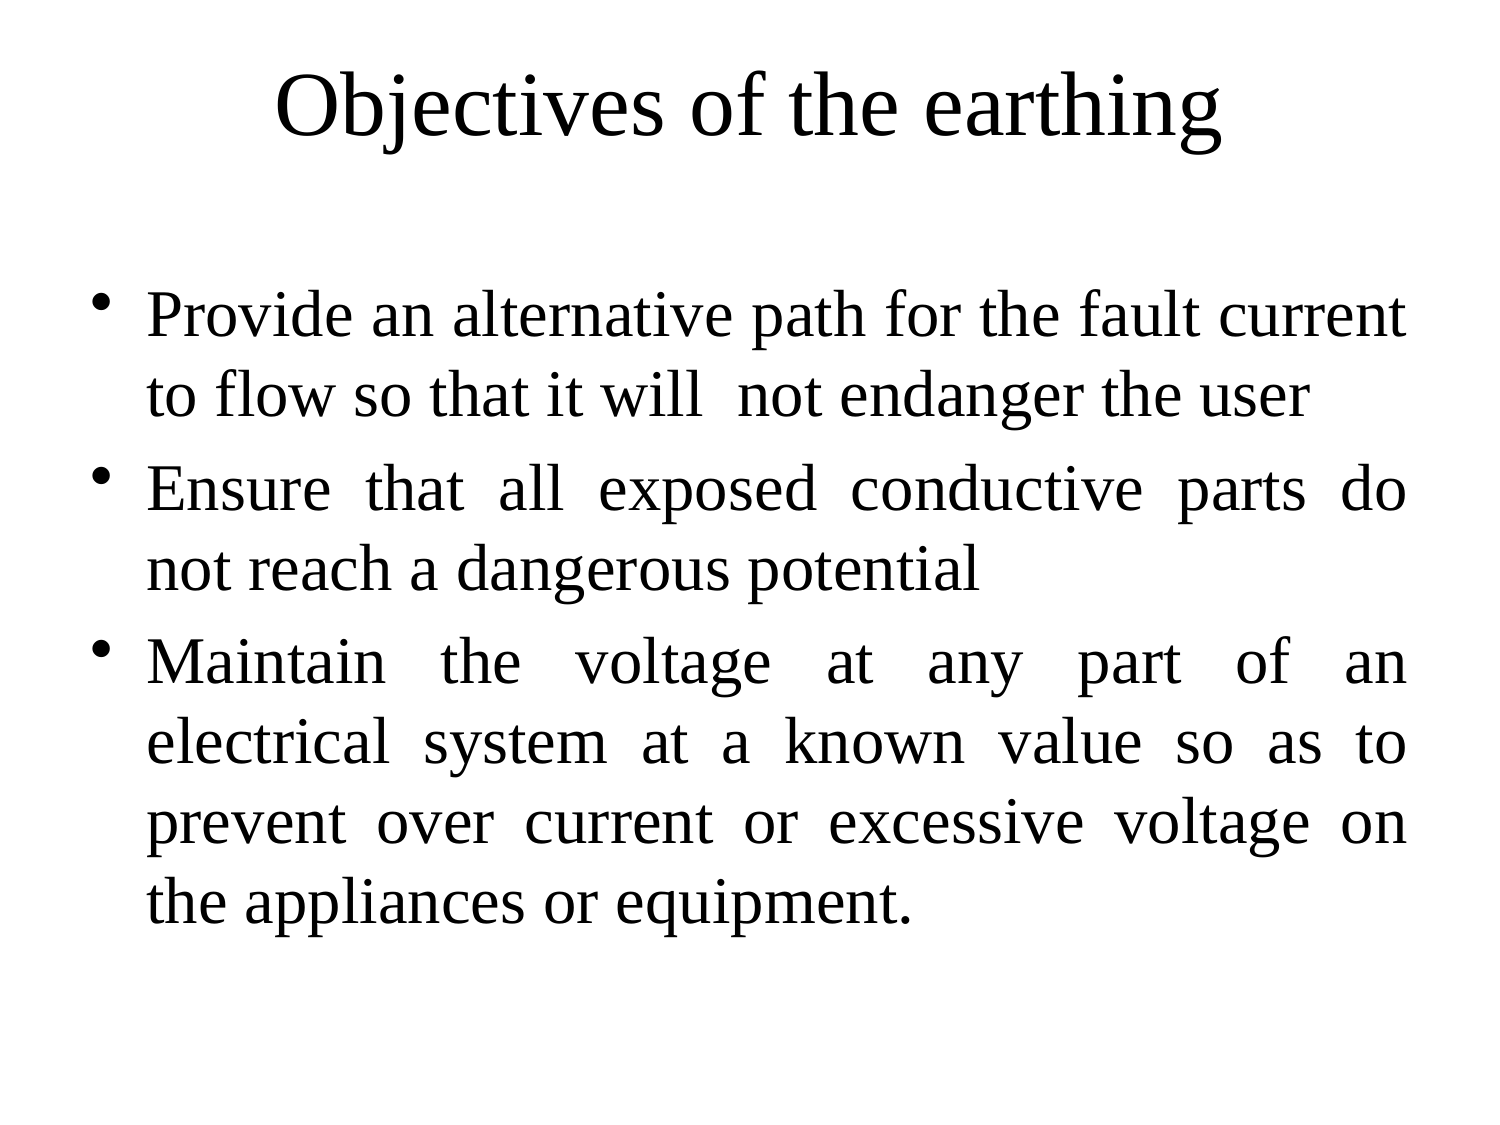

# Objectives of the earthing
Provide an alternative path for the fault current to flow so that it will  not endanger the user
Ensure that all exposed conductive parts do not reach a dangerous potential
Maintain the voltage at any part of an electrical system at a known value so as to prevent over current or excessive voltage on the appliances or equipment.